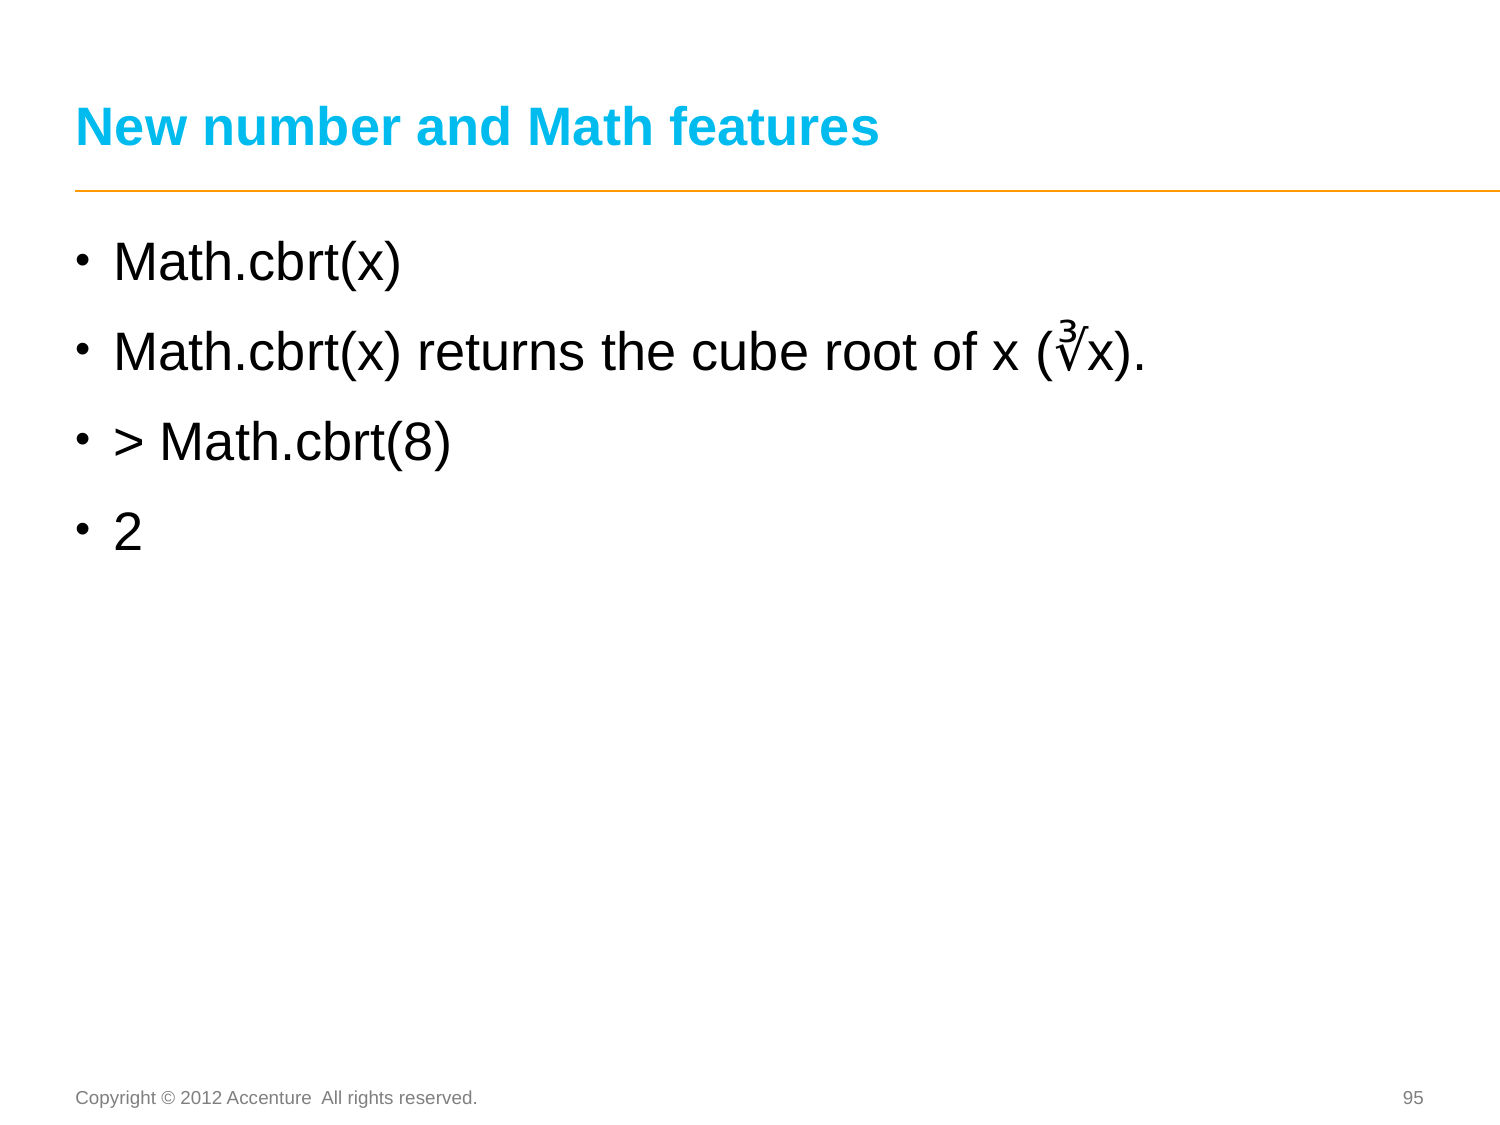

# New number and Math features
Math.cbrt(x)
Math.cbrt(x) returns the cube root of x (∛x).
> Math.cbrt(8)
2